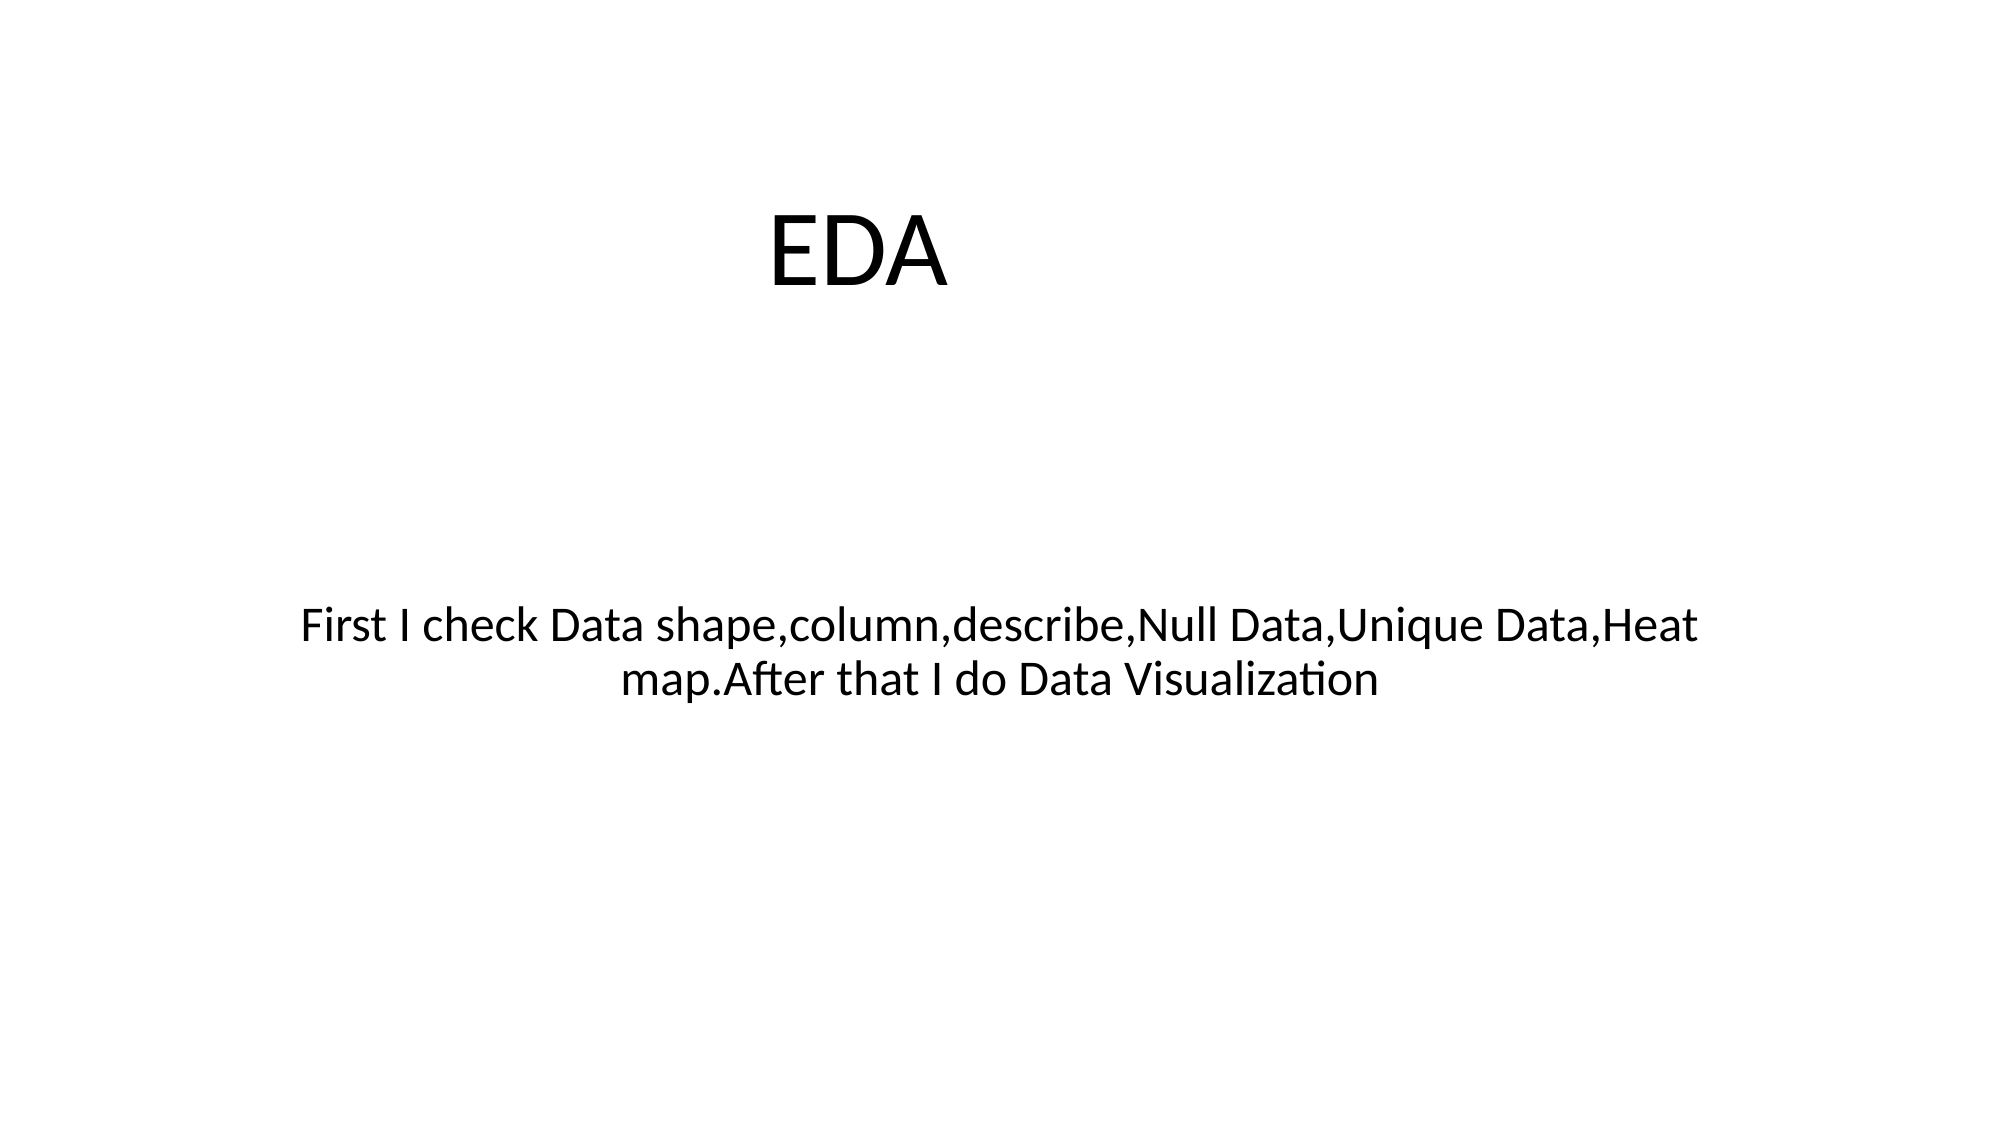

# EDA
First I check Data shape,column,describe,Null Data,Unique Data,Heat map.After that I do Data Visualization